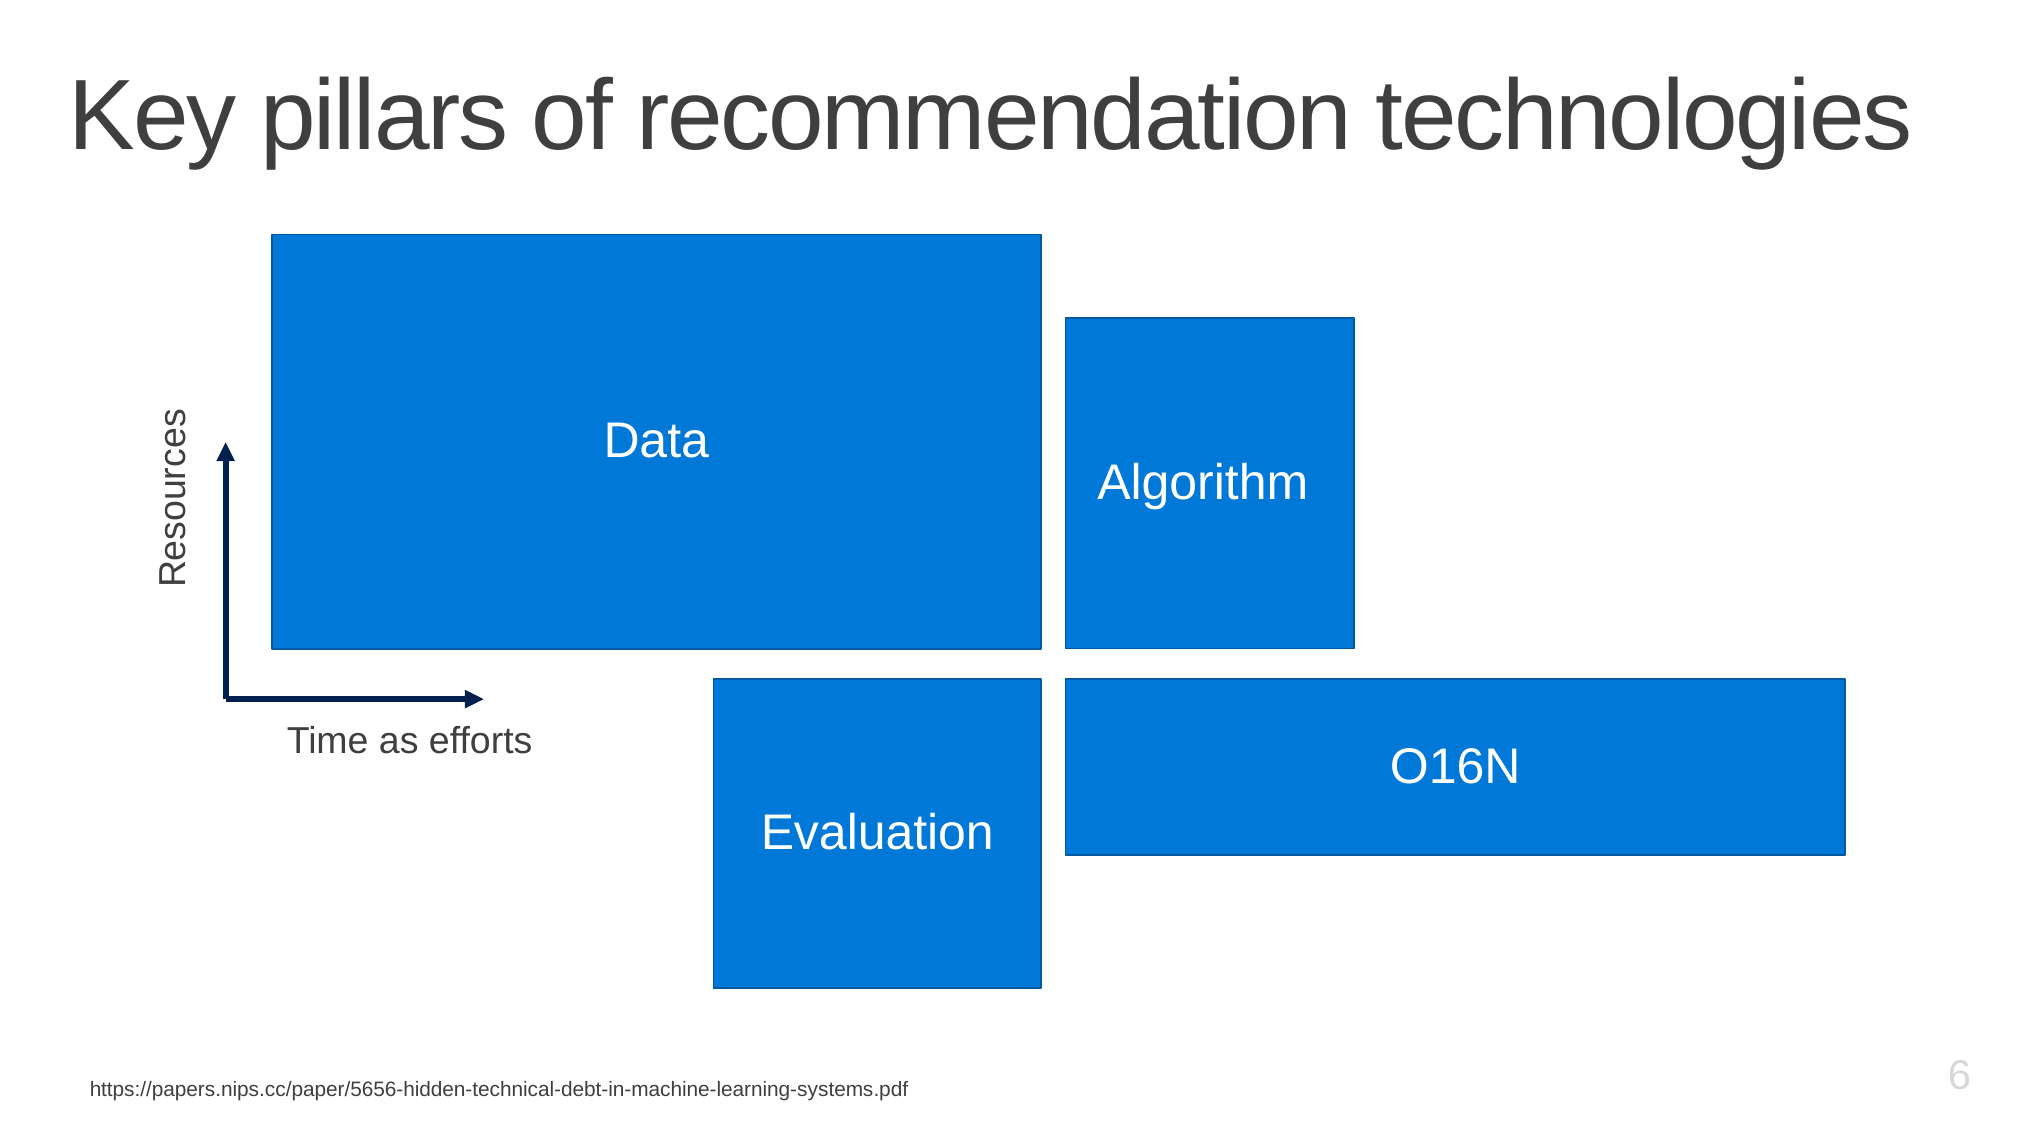

# Key pillars of recommendation technologies
Data
Algorithm
Resources
Evaluation
O16N
Time as efforts
6
https://papers.nips.cc/paper/5656-hidden-technical-debt-in-machine-learning-systems.pdf